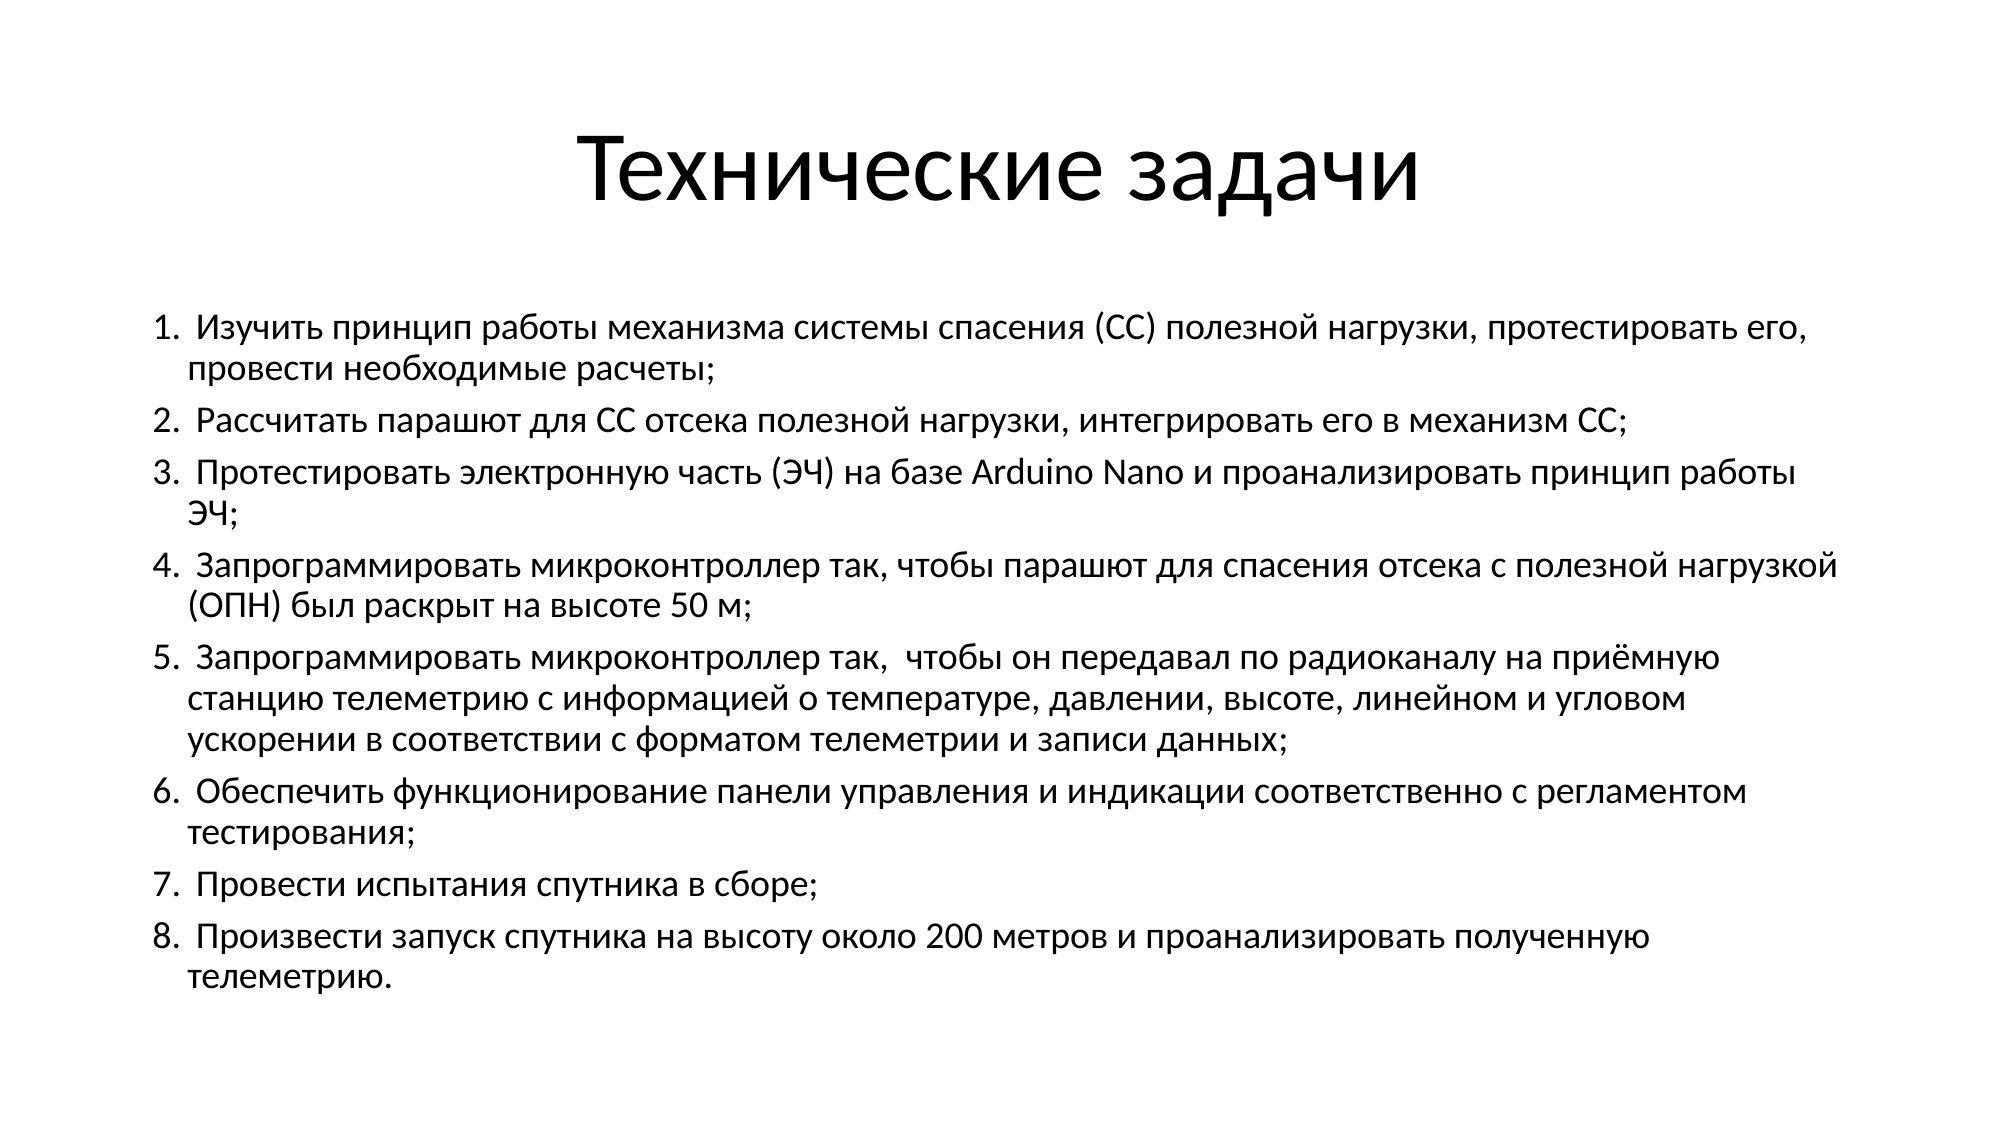

# Технические задачи
 Изучить принцип работы механизма системы спасения (СС) полезной нагрузки, протестировать его, провести необходимые расчеты;
 Рассчитать парашют для СС отсека полезной нагрузки, интегрировать его в механизм СС;
 Протестировать электронную часть (ЭЧ) на базе Arduino Nano и проанализировать принцип работы ЭЧ;
 Запрограммировать микроконтроллер так, чтобы парашют для спасения отсека с полезной нагрузкой (ОПН) был раскрыт на высоте 50 м;
 Запрограммировать микроконтроллер так,  чтобы он передавал по радиоканалу на приёмную станцию телеметрию с информацией о температуре, давлении, высоте, линейном и угловом ускорении в соответствии с форматом телеметрии и записи данных;
 Обеспечить функционирование панели управления и индикации соответственно с регламентом тестирования;
 Провести испытания спутника в сборе;
 Произвести запуск спутника на высоту около 200 метров и проанализировать полученную телеметрию.